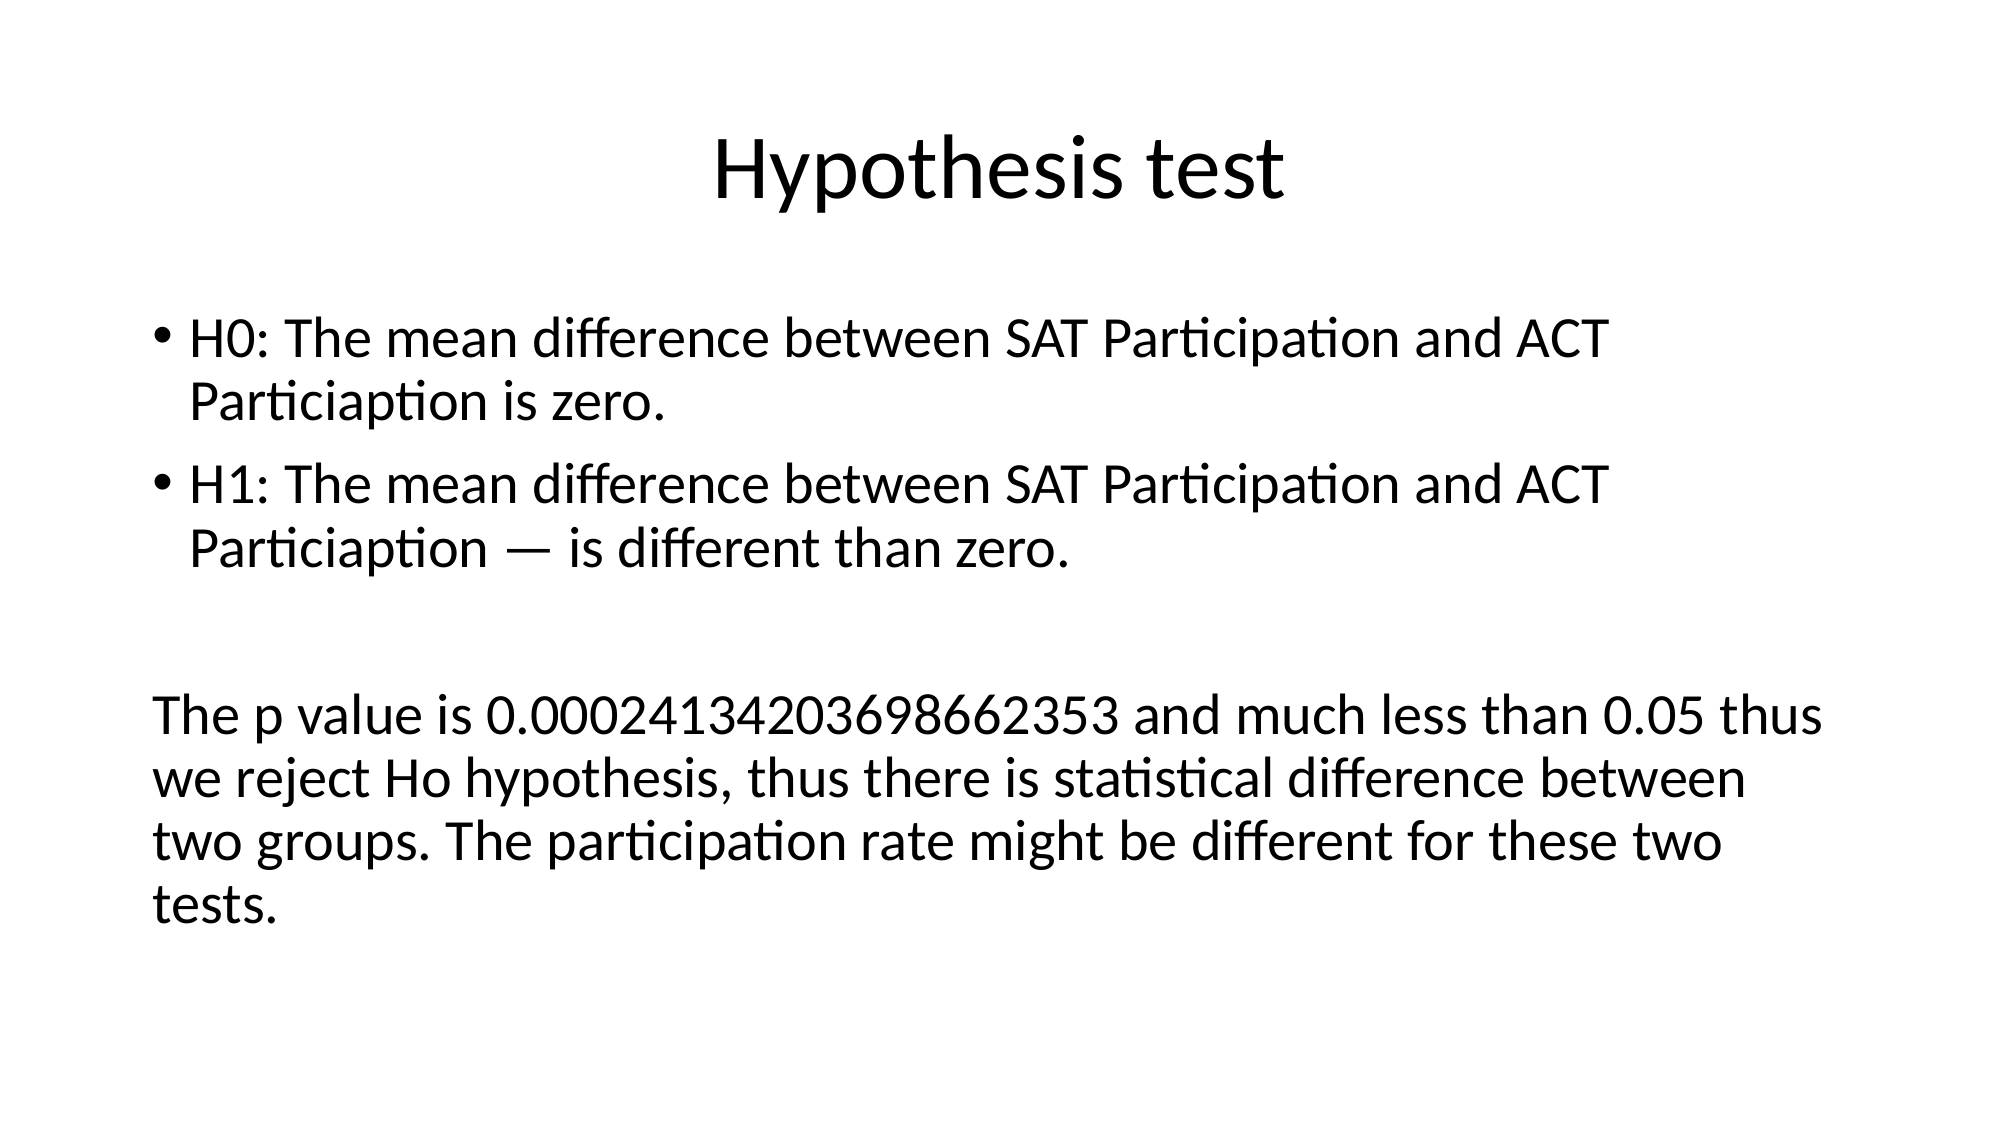

# Hypothesis test
H0: The mean difference between SAT Participation and ACT Particiaption is zero.
H1: The mean difference between SAT Participation and ACT Particiaption — is different than zero.

The p value is 0.00024134203698662353 and much less than 0.05 thus we reject Ho hypothesis, thus there is statistical difference between two groups. The participation rate might be different for these two tests.